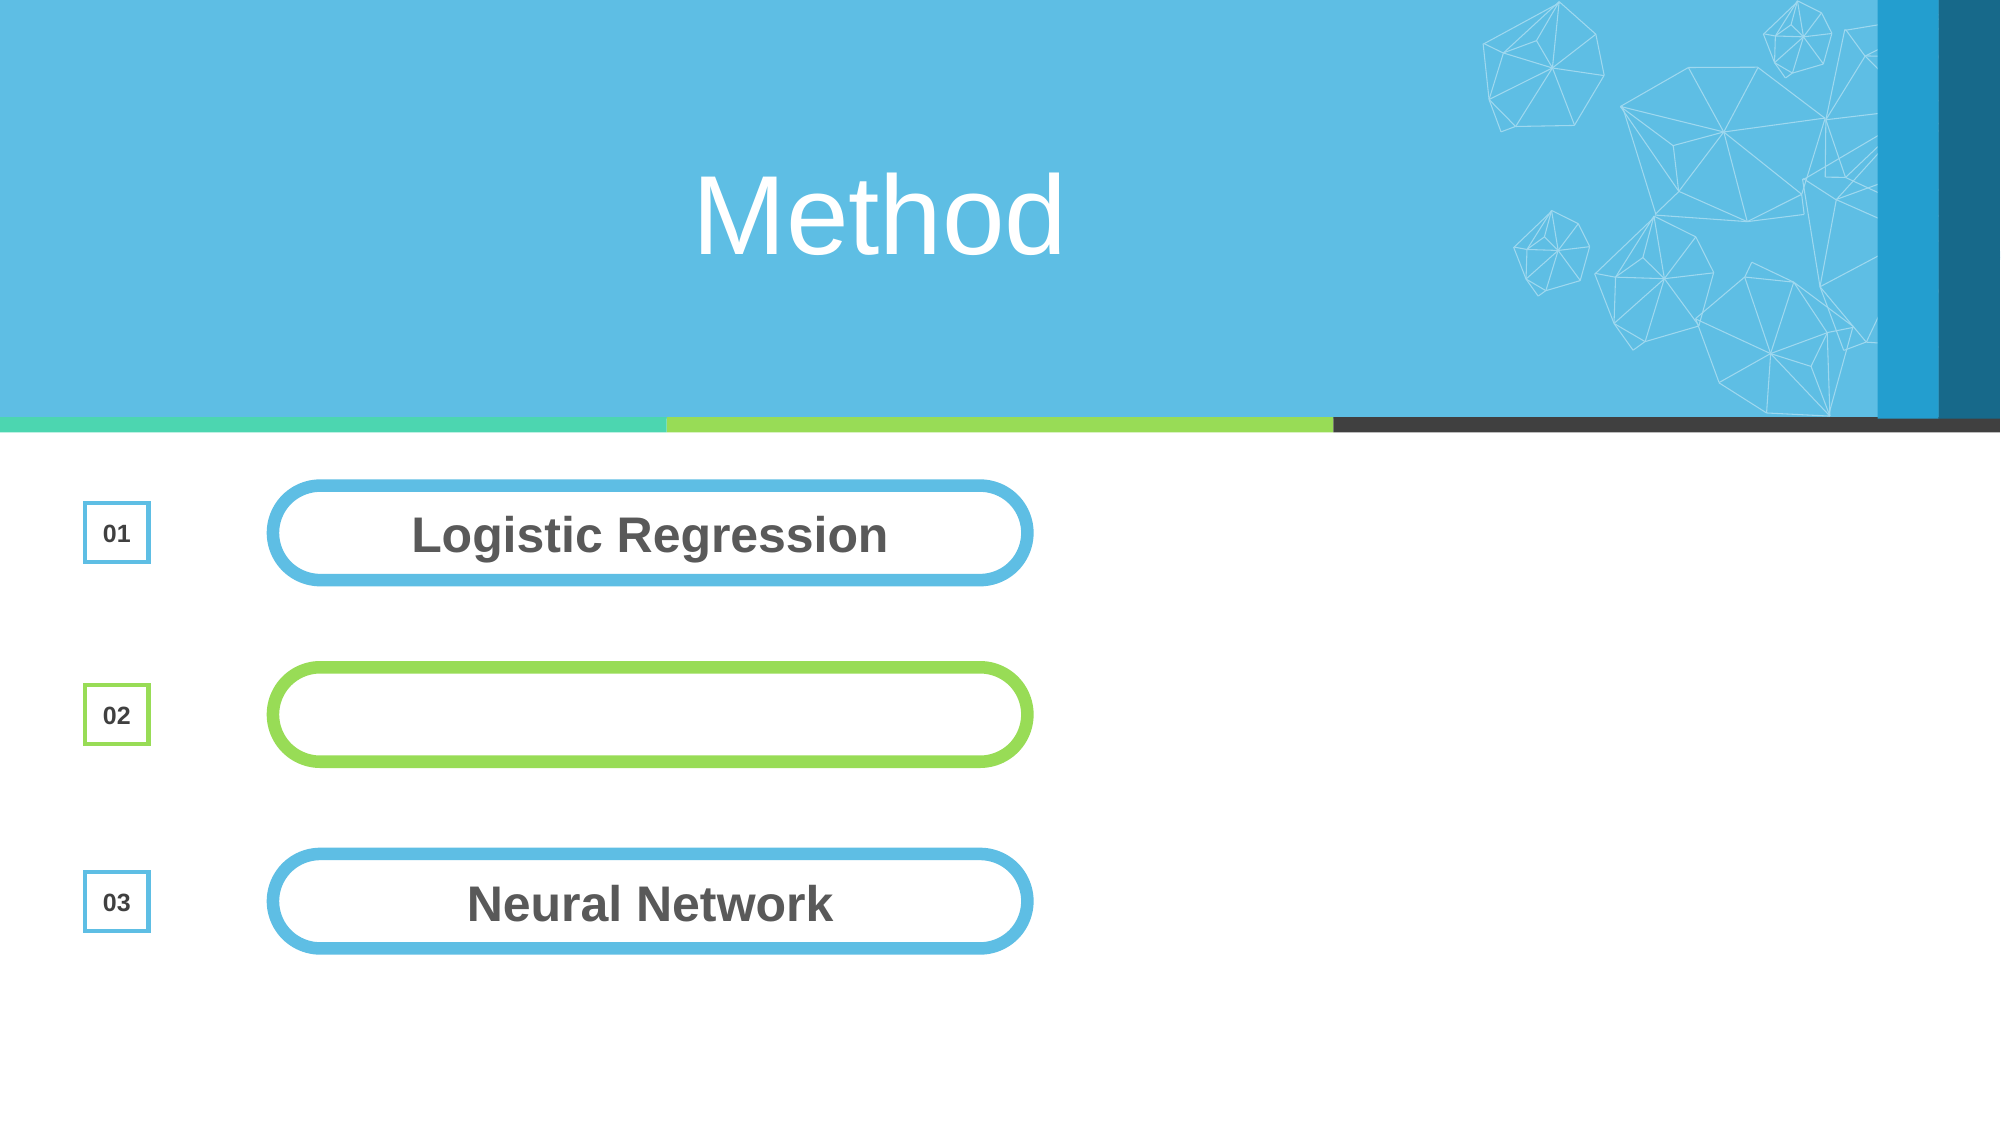

Method
Logistic Regression
01

02
Neural Network
03